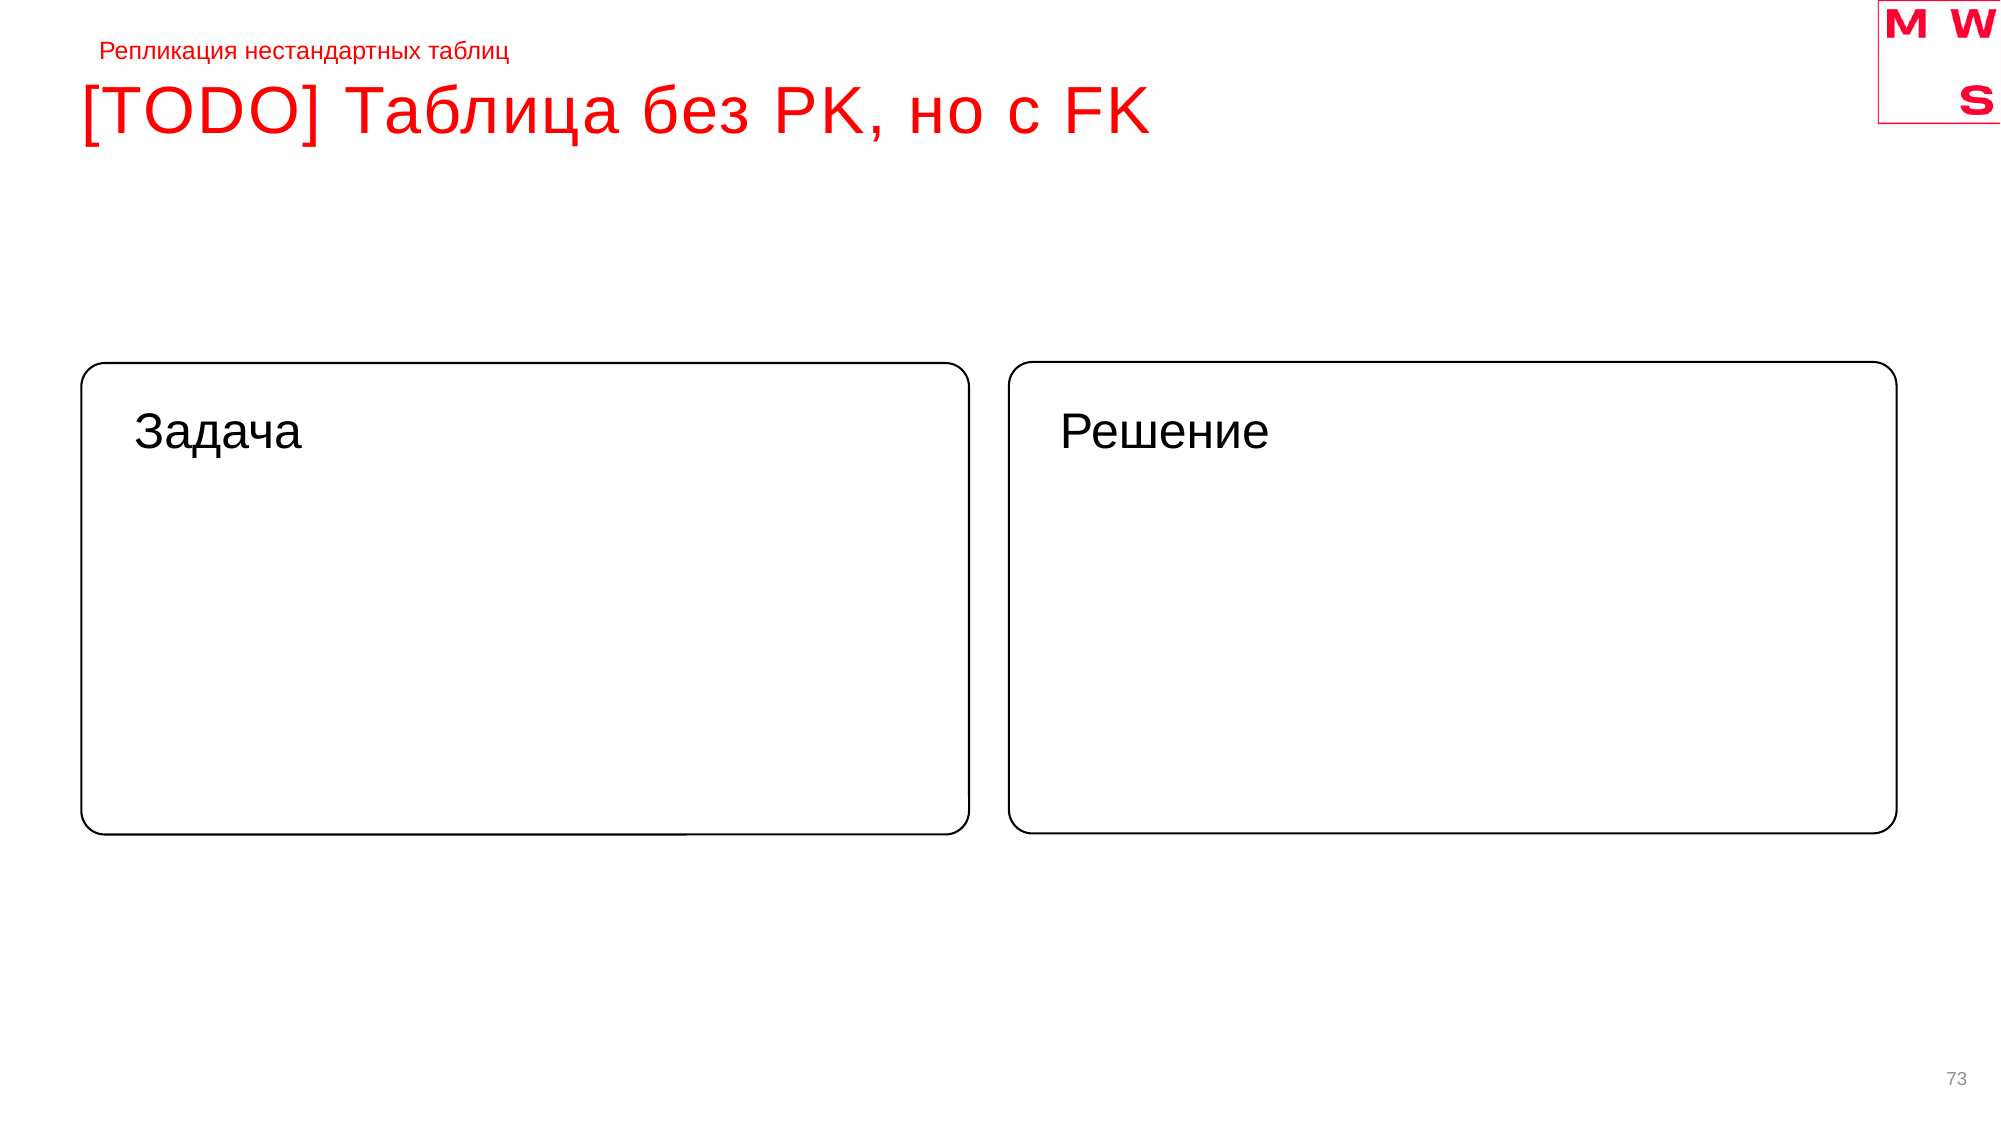

Репликация нестандартных таблиц
# [TODO] Таблица без PK, но с FK

Задача
Решение

73